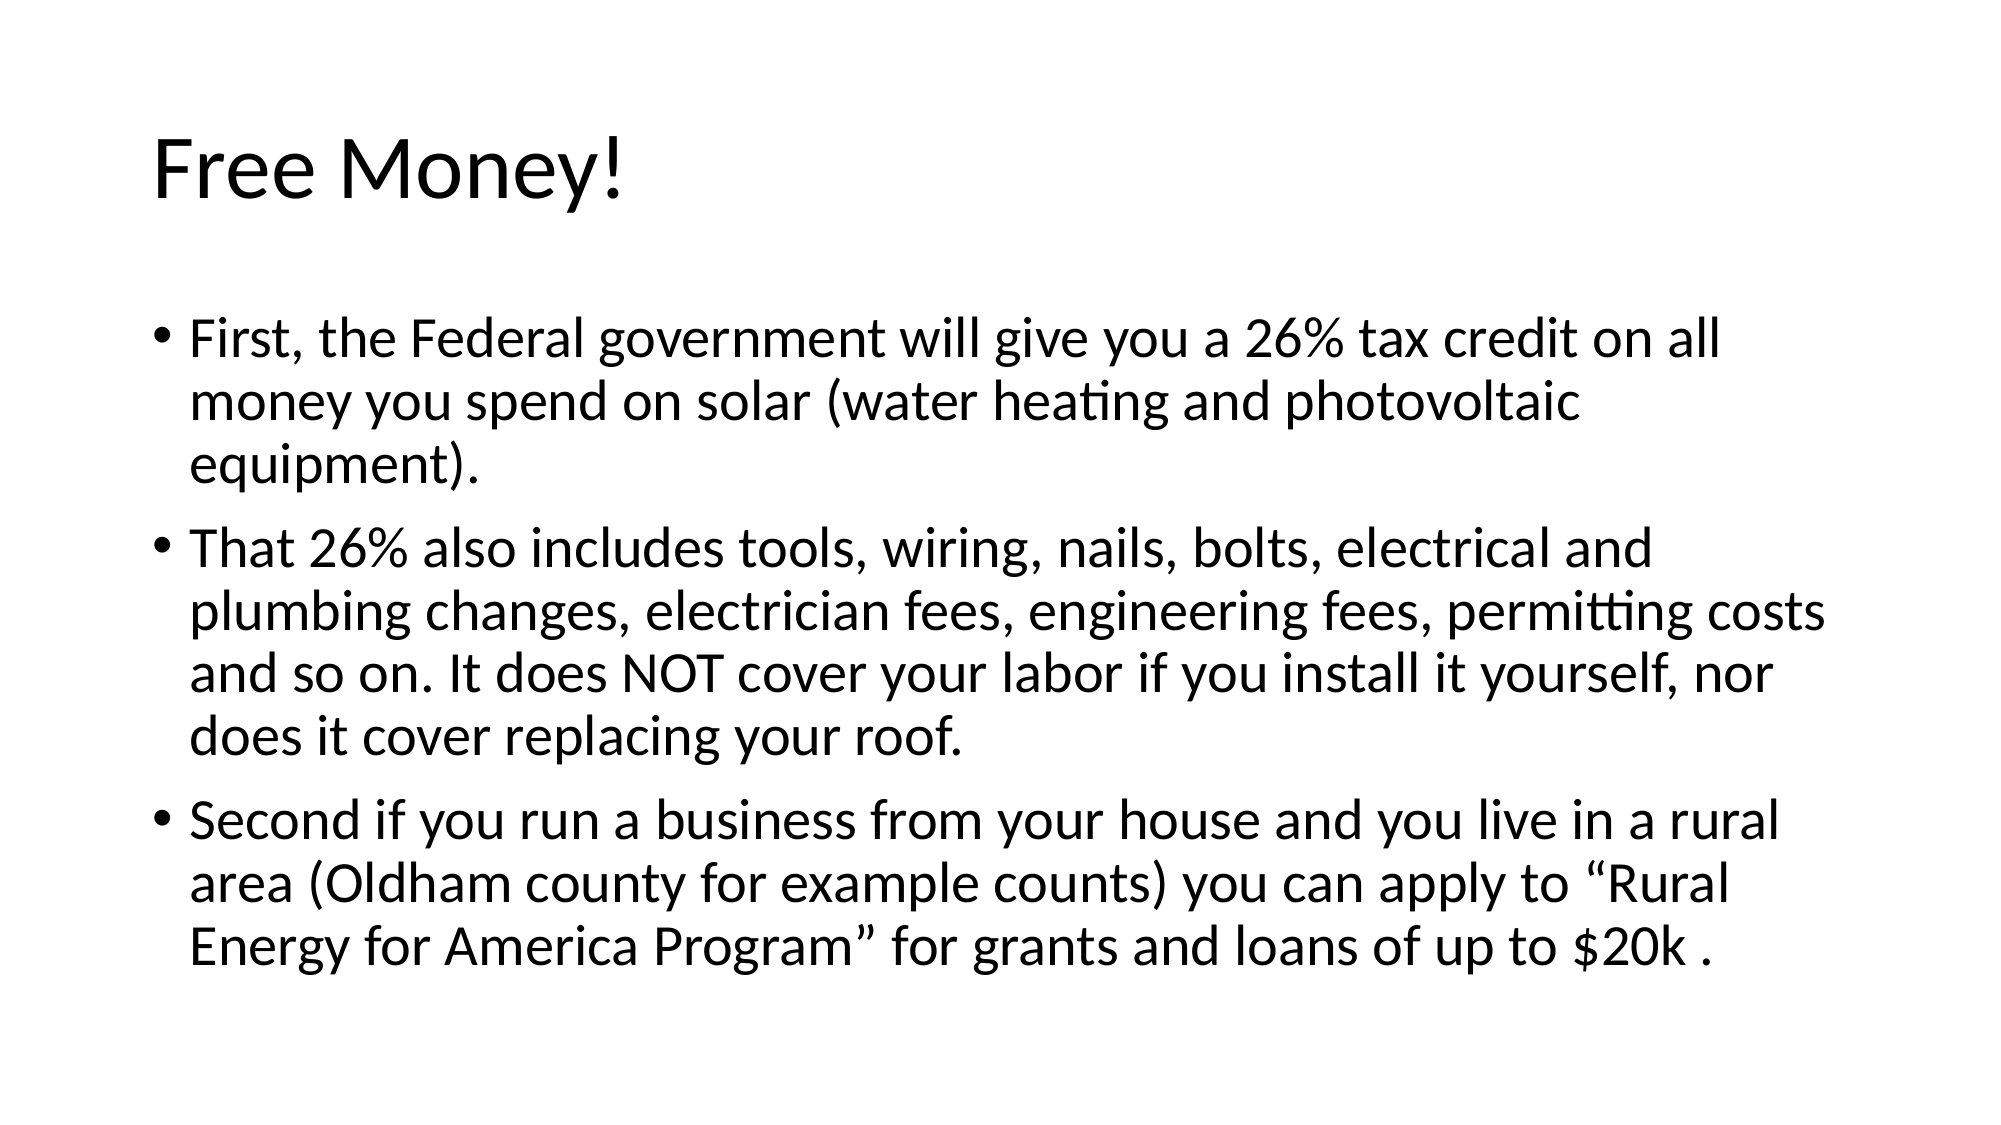

# Free Money!
First, the Federal government will give you a 26% tax credit on all money you spend on solar (water heating and photovoltaic equipment).
That 26% also includes tools, wiring, nails, bolts, electrical and plumbing changes, electrician fees, engineering fees, permitting costs and so on. It does NOT cover your labor if you install it yourself, nor does it cover replacing your roof.
Second if you run a business from your house and you live in a rural area (Oldham county for example counts) you can apply to “Rural Energy for America Program” for grants and loans of up to $20k .